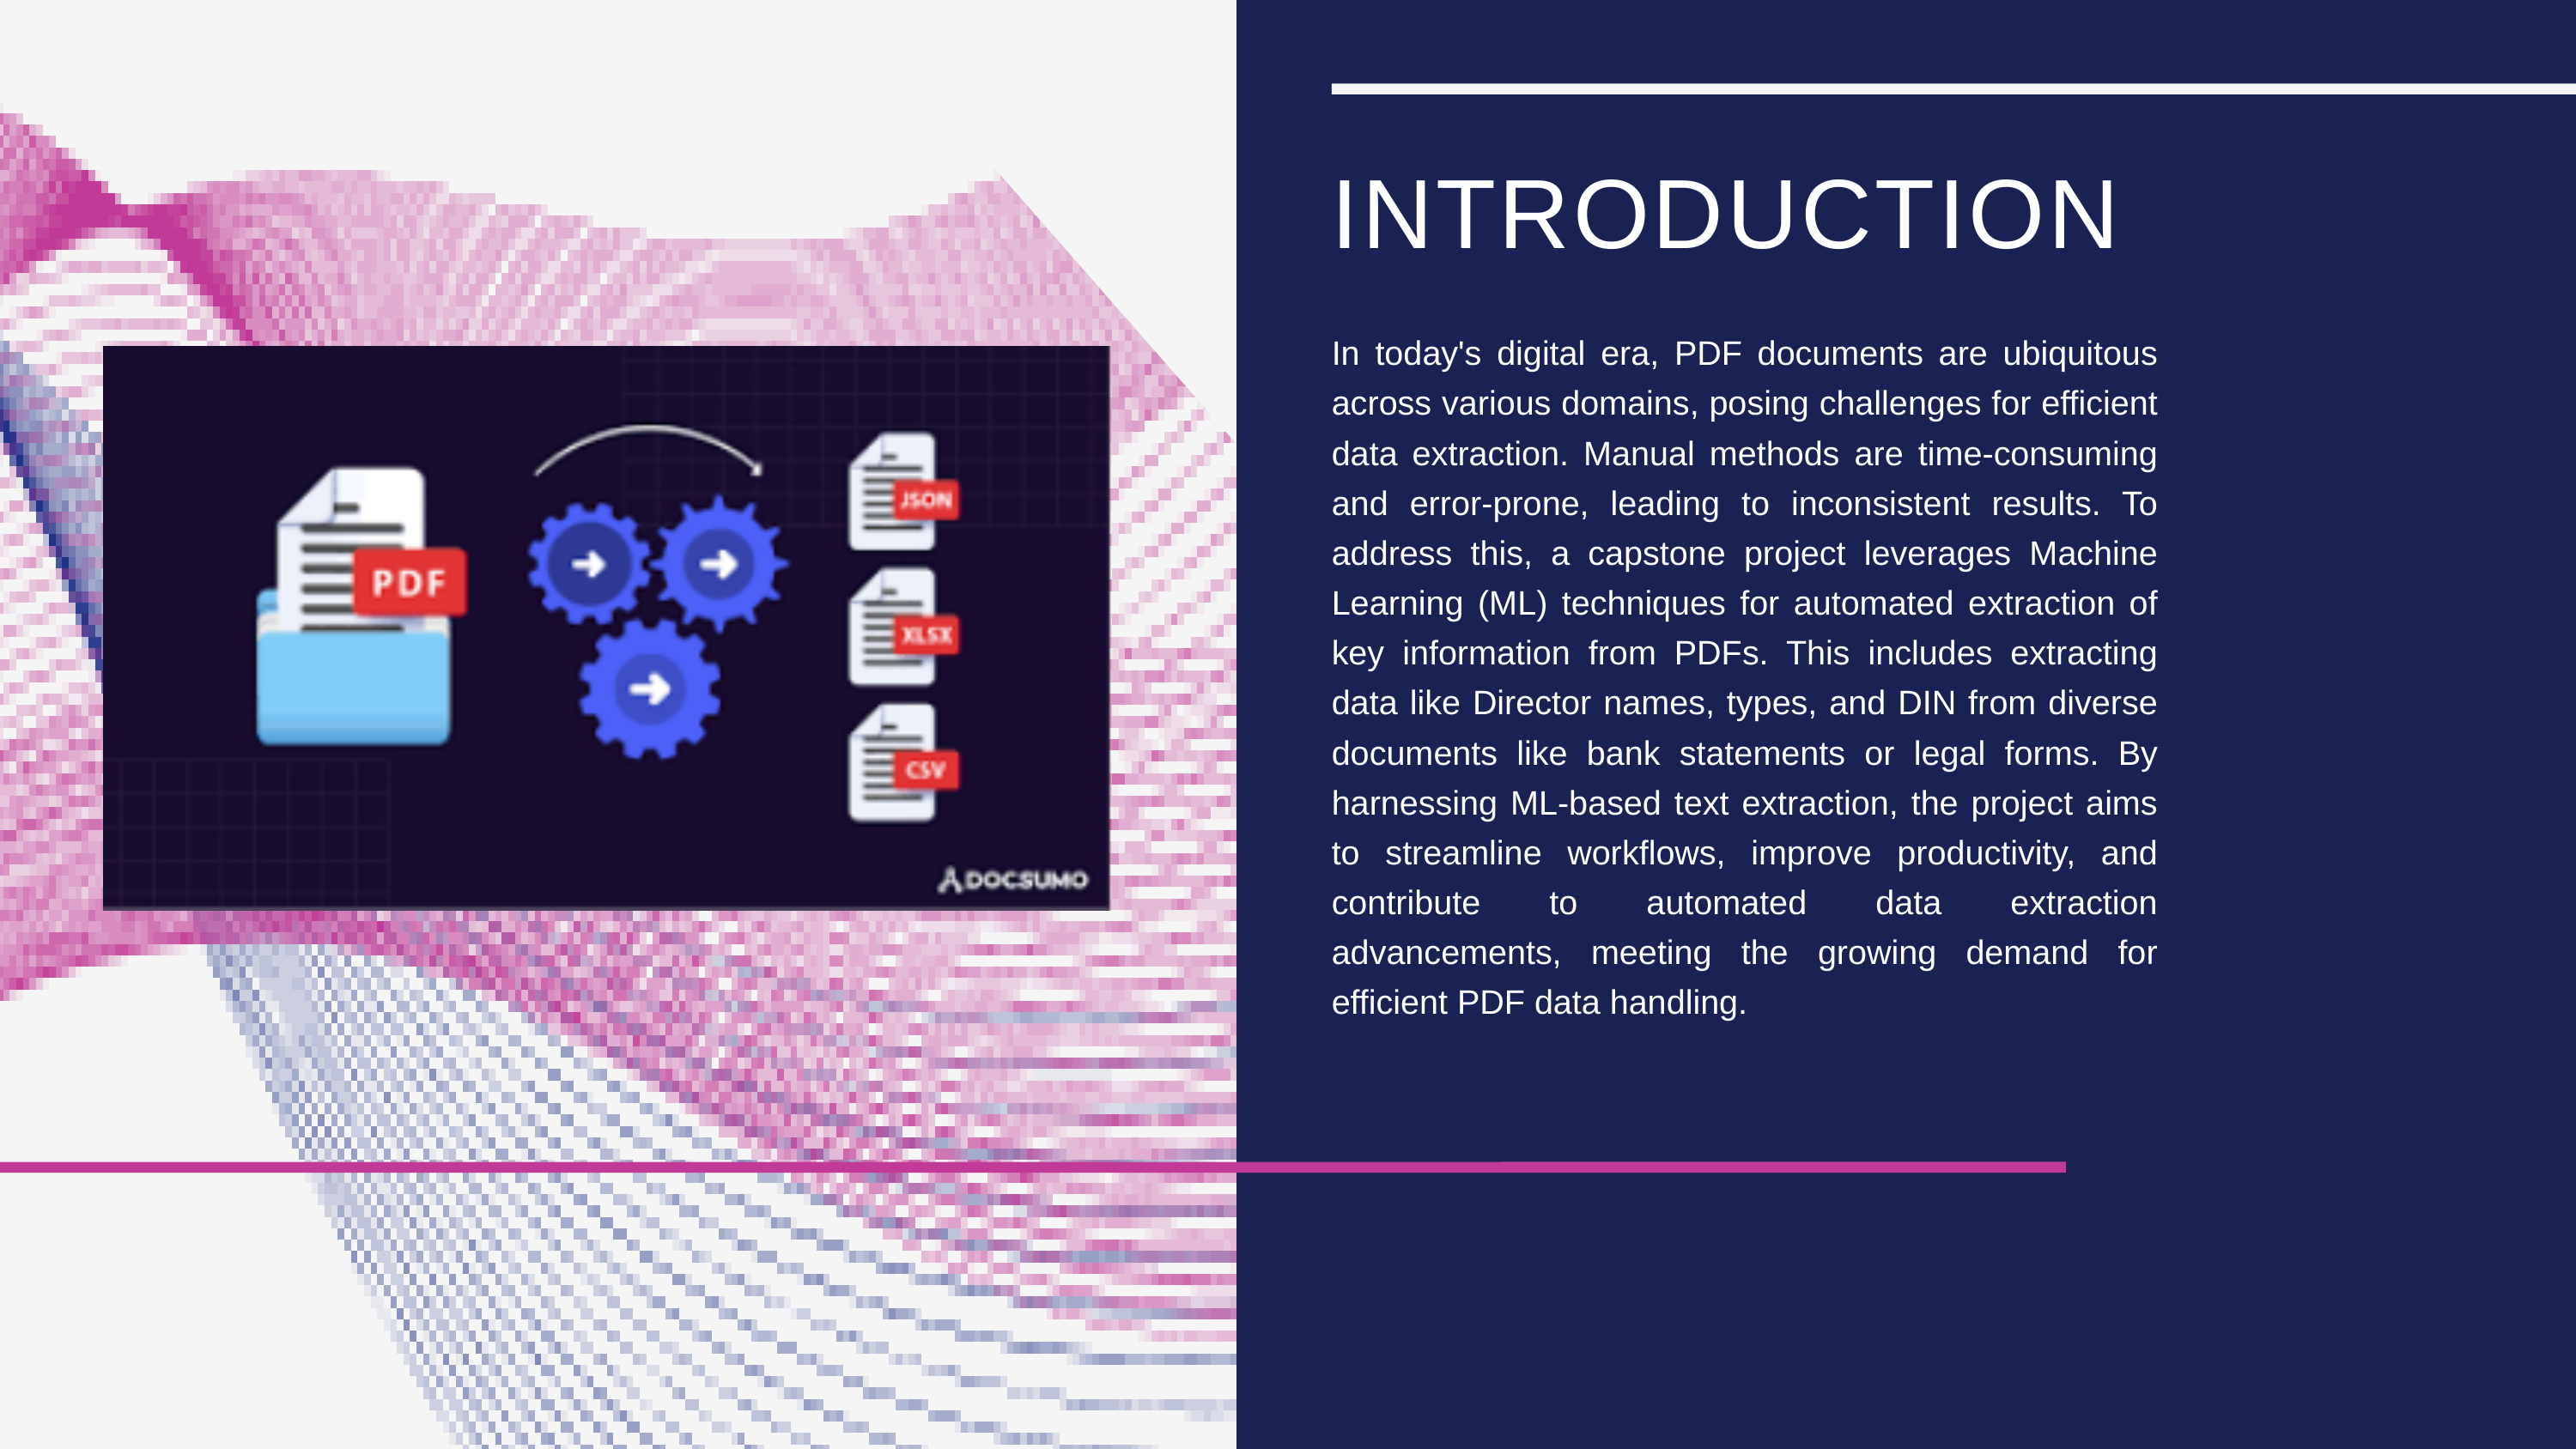

INTRODUCTION

In today's digital era, PDF documents are ubiquitous across various domains, posing challenges for efficient data extraction. Manual methods are time-consuming and error-prone, leading to inconsistent results. To address this, a capstone project leverages Machine Learning (ML) techniques for automated extraction of key information from PDFs. This includes extracting data like Director names, types, and DIN from diverse documents like bank statements or legal forms. By harnessing ML-based text extraction, the project aims to streamline workflows, improve productivity, and contribute to automated data extraction advancements, meeting the growing demand for efficient PDF data handling.